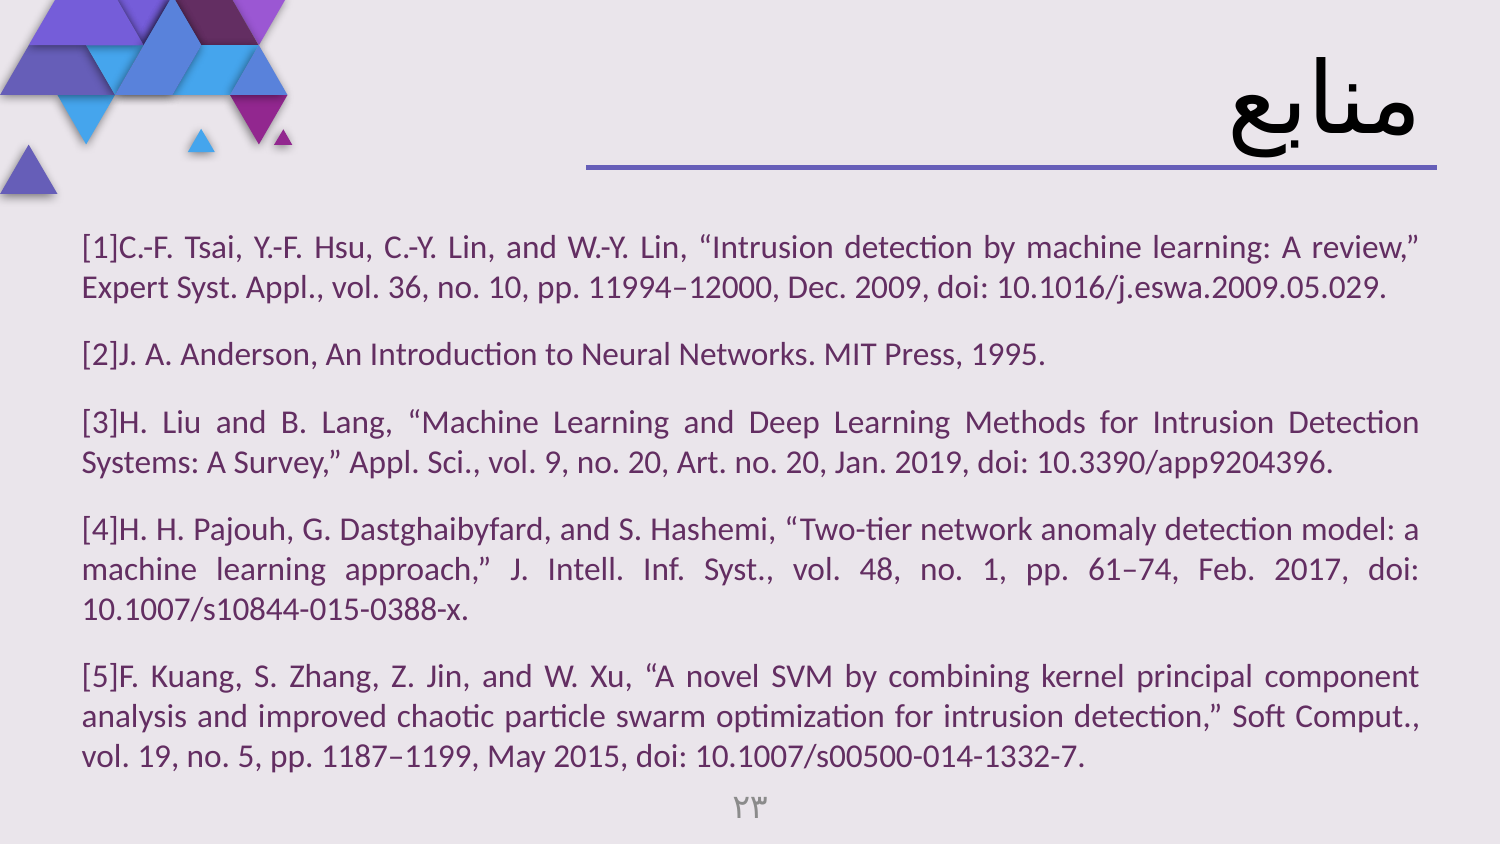

# منابع
[1]C.-F. Tsai, Y.-F. Hsu, C.-Y. Lin, and W.-Y. Lin, “Intrusion detection by machine learning: A review,” Expert Syst. Appl., vol. 36, no. 10, pp. 11994–12000, Dec. 2009, doi: 10.1016/j.eswa.2009.05.029.

[2]J. A. Anderson, An Introduction to Neural Networks. MIT Press, 1995.

[3]H. Liu and B. Lang, “Machine Learning and Deep Learning Methods for Intrusion Detection Systems: A Survey,” Appl. Sci., vol. 9, no. 20, Art. no. 20, Jan. 2019, doi: 10.3390/app9204396.

[4]H. H. Pajouh, G. Dastghaibyfard, and S. Hashemi, “Two-tier network anomaly detection model: a machine learning approach,” J. Intell. Inf. Syst., vol. 48, no. 1, pp. 61–74, Feb. 2017, doi: 10.1007/s10844-015-0388-x.

[5]F. Kuang, S. Zhang, Z. Jin, and W. Xu, “A novel SVM by combining kernel principal component analysis and improved chaotic particle swarm optimization for intrusion detection,” Soft Comput., vol. 19, no. 5, pp. 1187–1199, May 2015, doi: 10.1007/s00500-014-1332-7.
۲۳